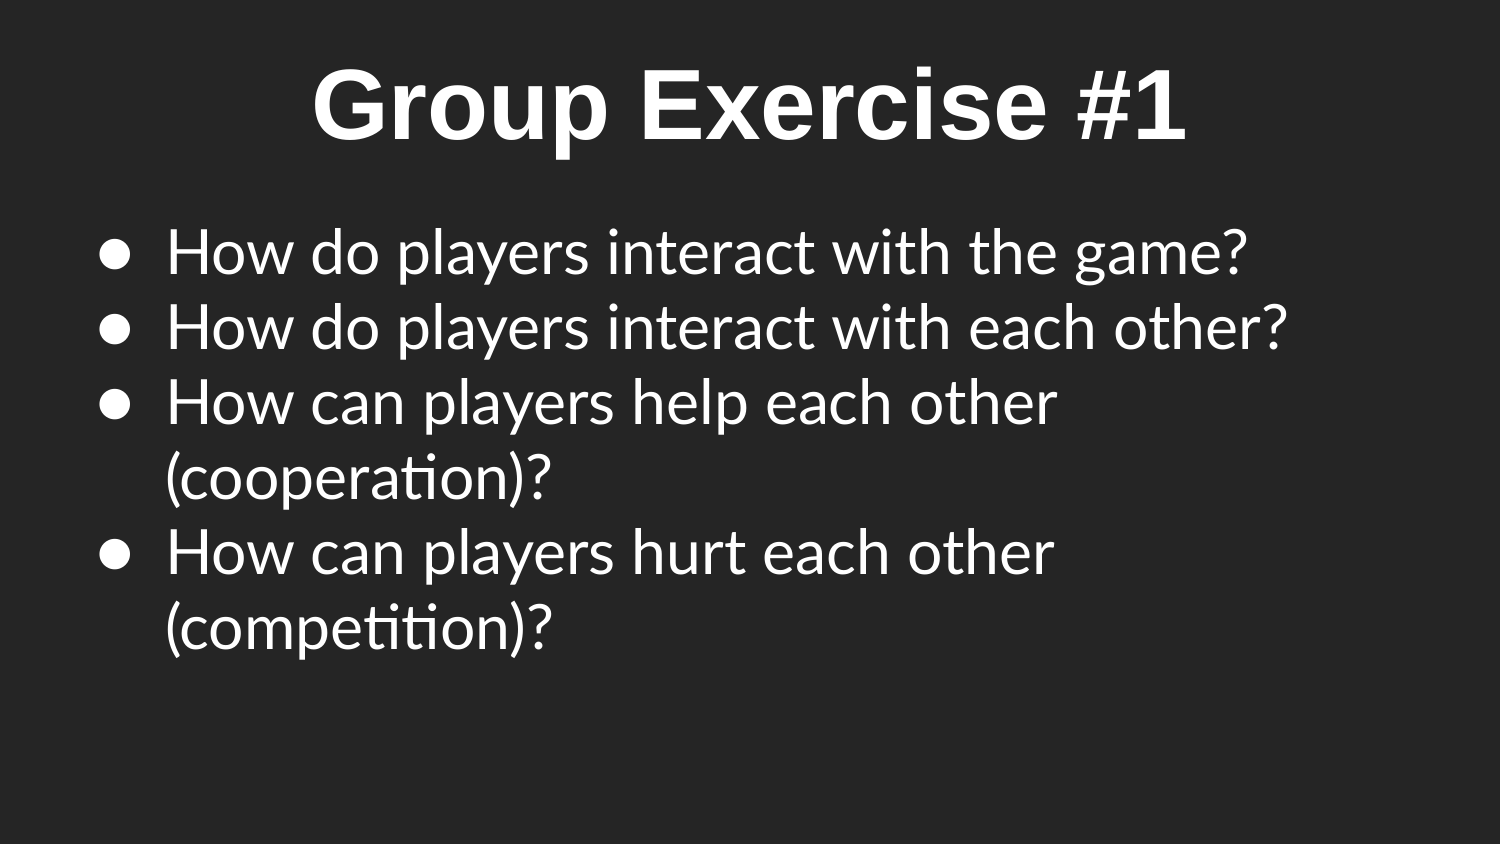

# Group Exercise #1
How do players interact with the game?
How do players interact with each other?
How can players help each other (cooperation)?
How can players hurt each other (competition)?